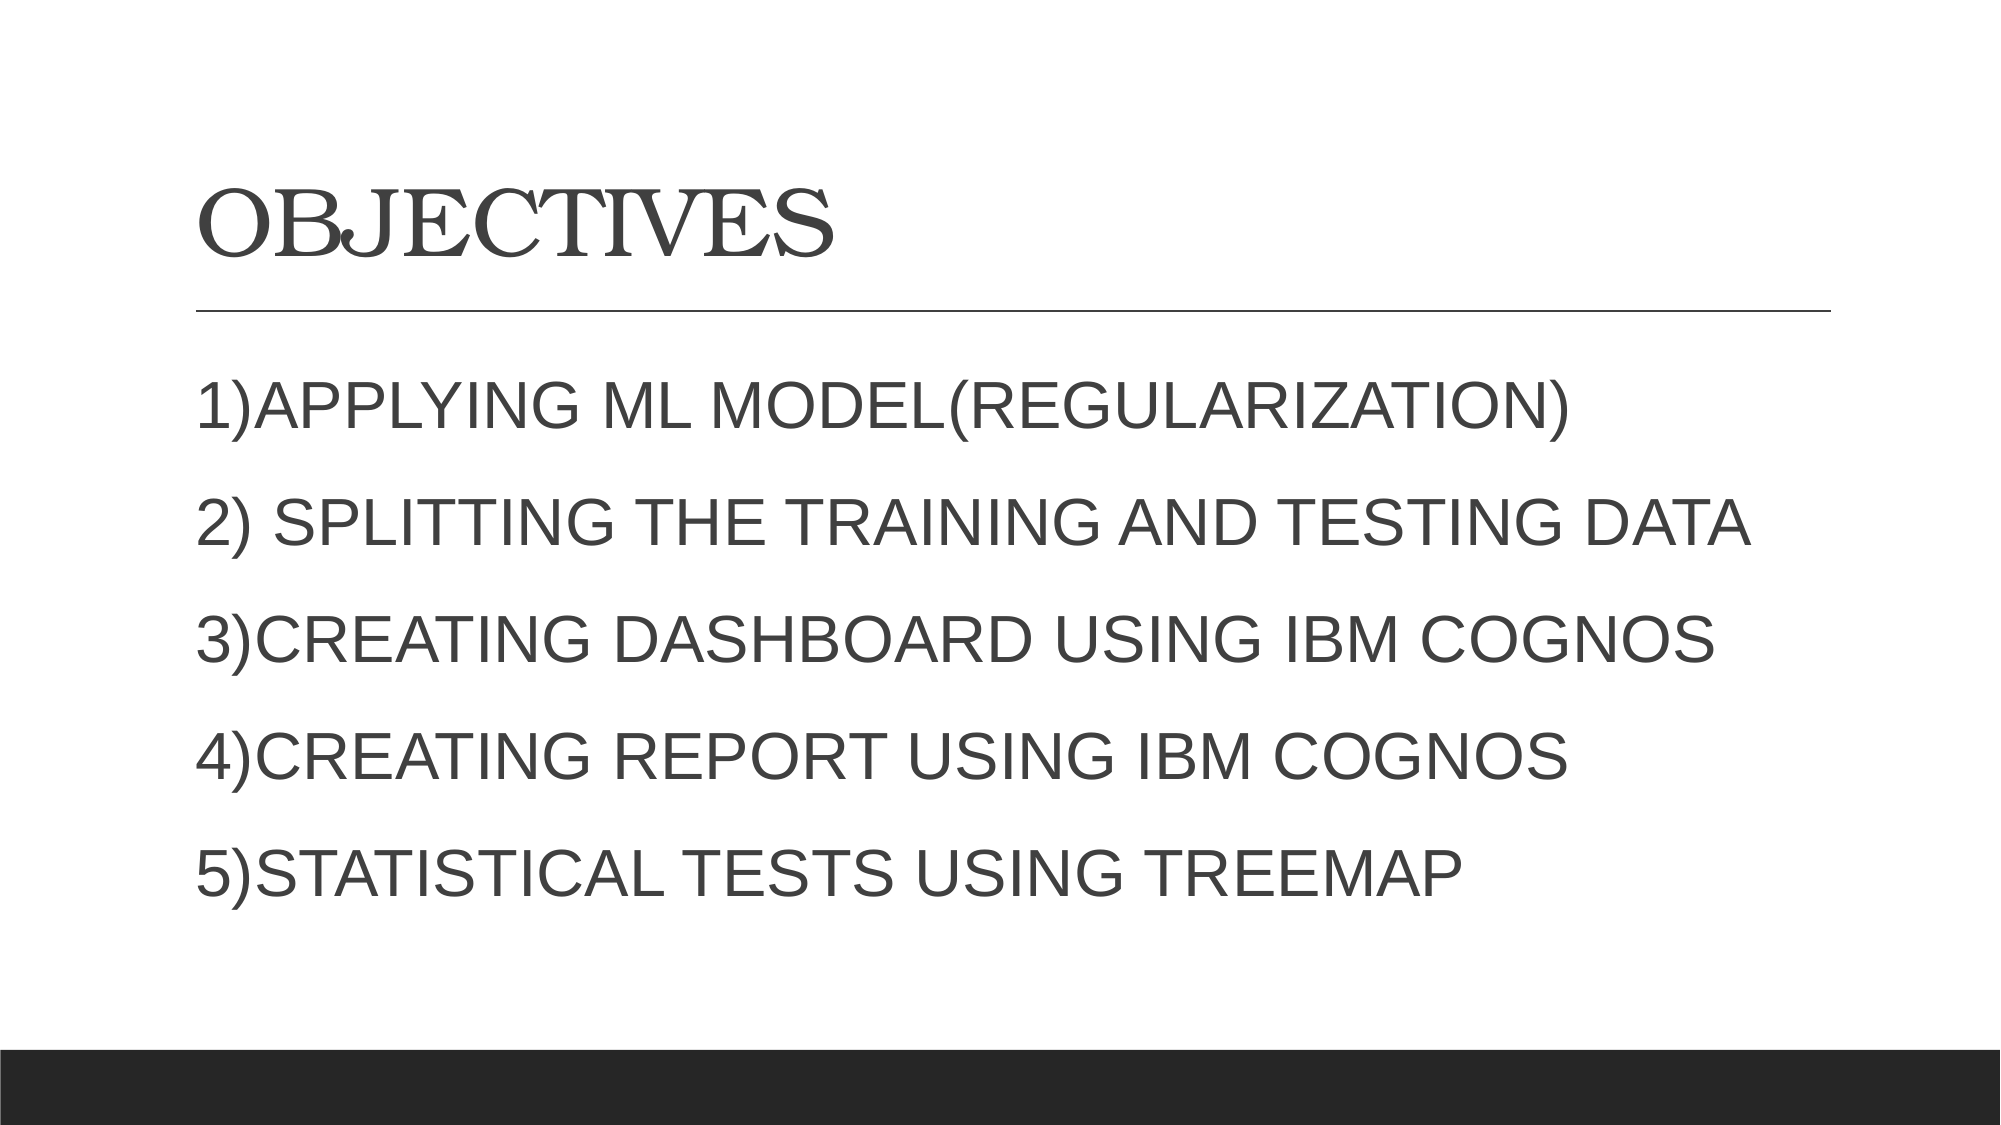

# OBJECTIVES
1)APPLYING ML MODEL(REGULARIZATION)
2) SPLITTING THE TRAINING AND TESTING DATA
3)CREATING DASHBOARD USING IBM COGNOS
4)CREATING REPORT USING IBM COGNOS
5)STATISTICAL TESTS USING TREEMAP